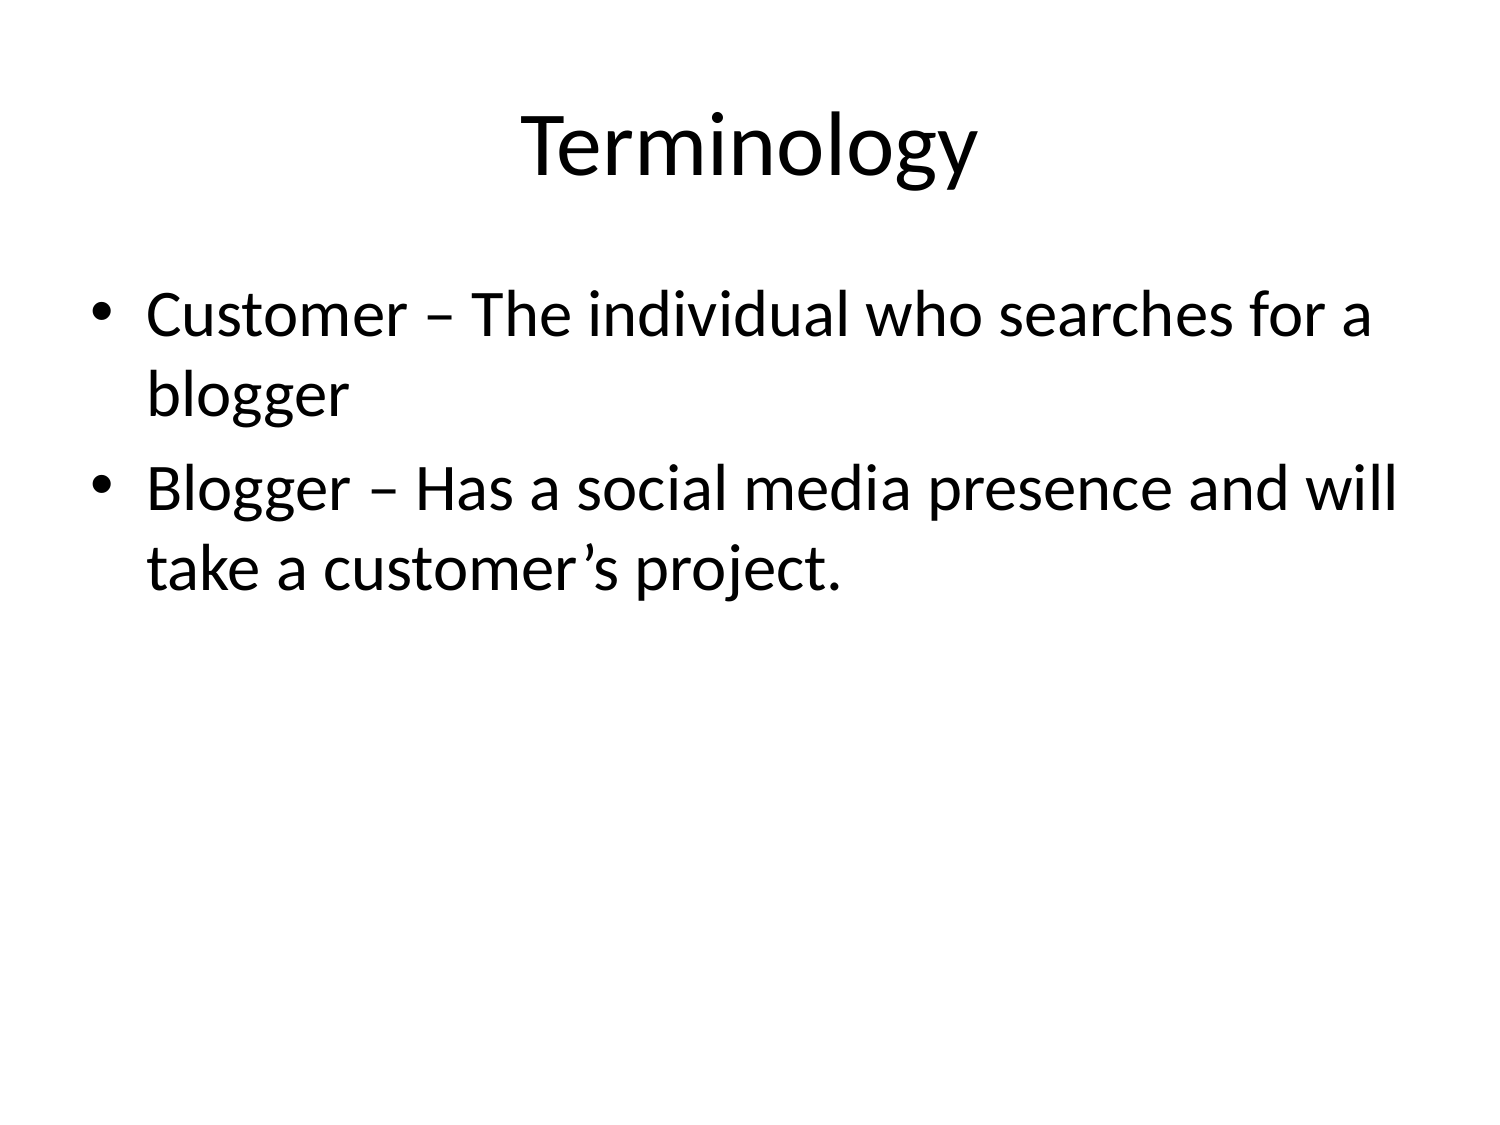

# Terminology
Customer – The individual who searches for a blogger
Blogger – Has a social media presence and will take a customer’s project.